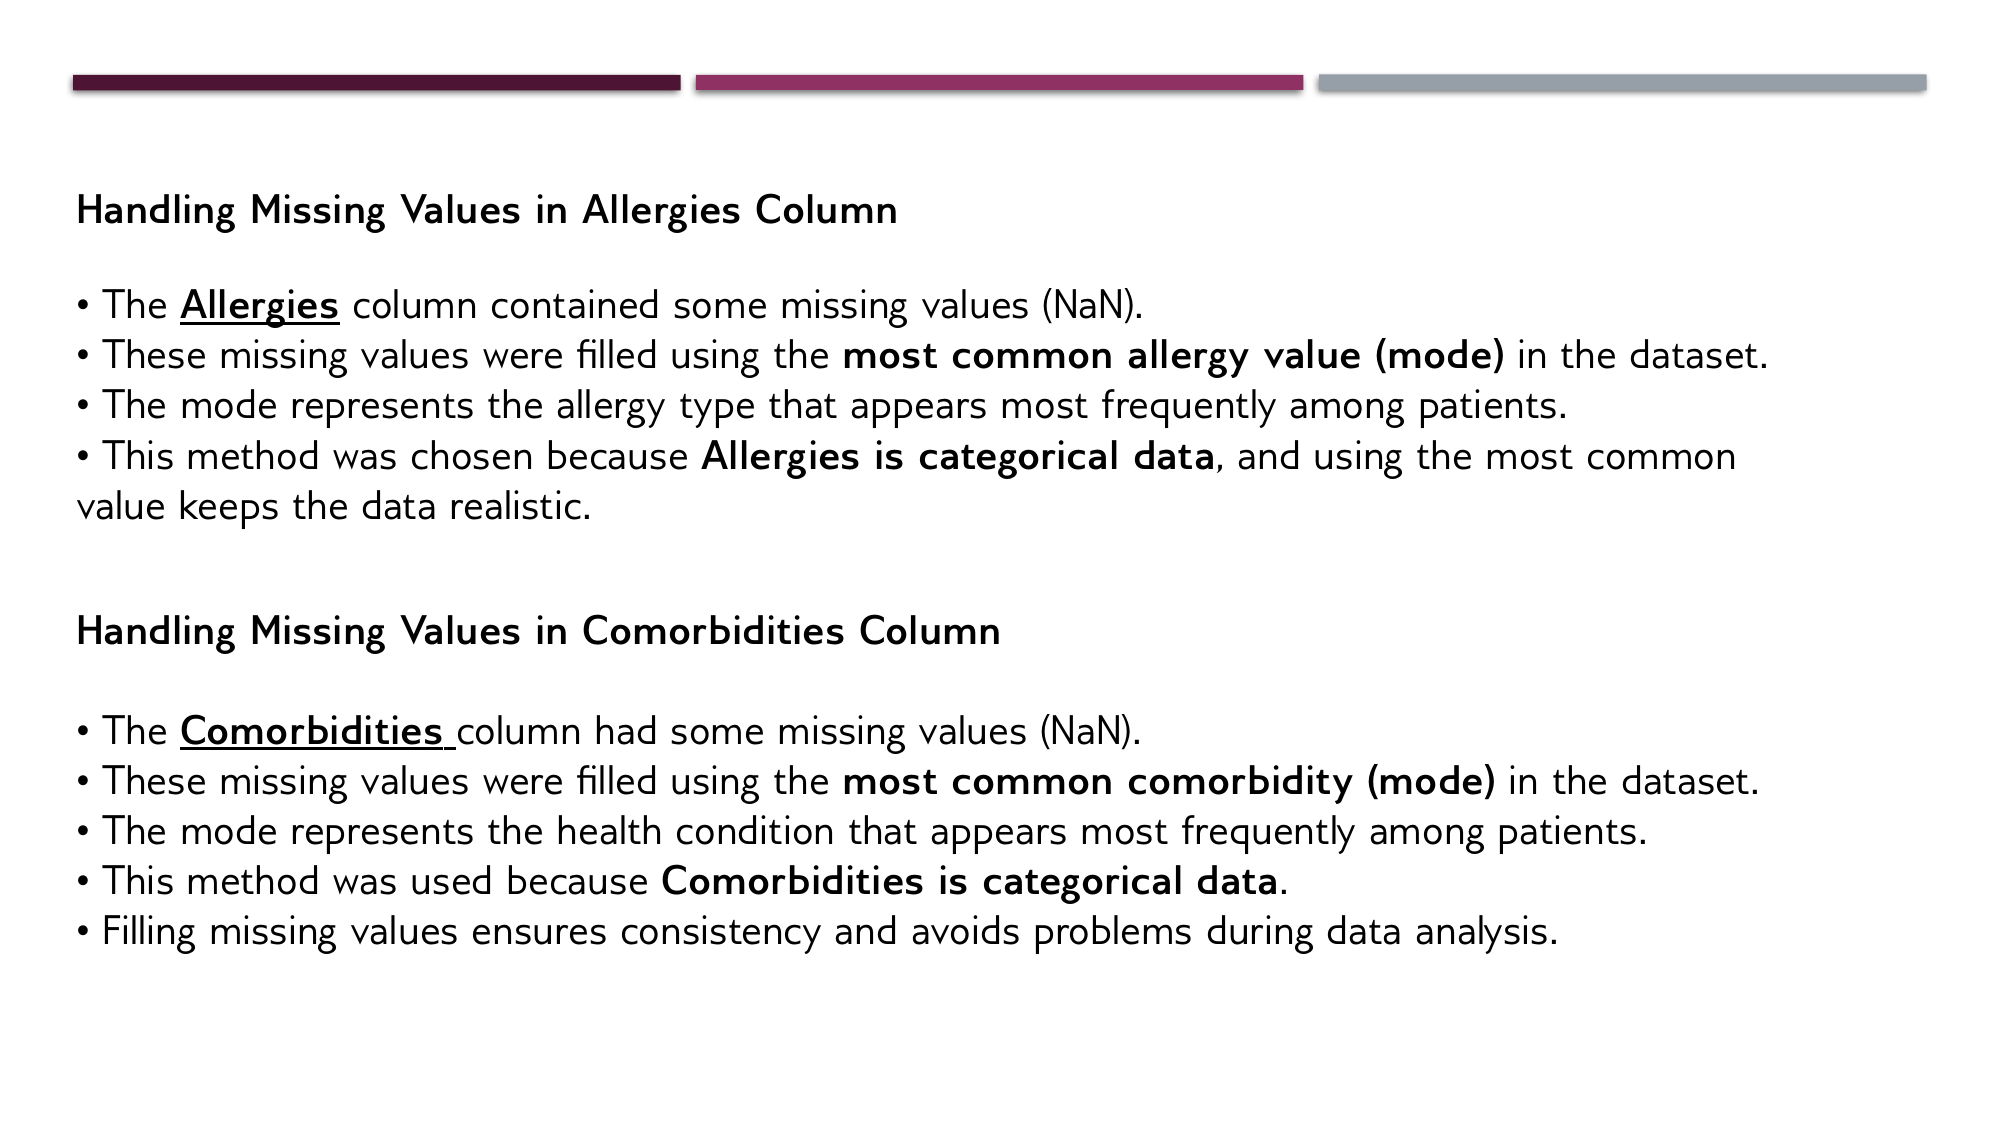

Handling Missing Values in Allergies Column

• The Allergies column contained some missing values (NaN).
• These missing values were filled using the most common allergy value (mode) in the dataset.
• The mode represents the allergy type that appears most frequently among patients.
• This method was chosen because Allergies is categorical data, and using the most common value keeps the data realistic.

Handling Missing Values in Comorbidities Column

• The Comorbidities column had some missing values (NaN).
• These missing values were filled using the most common comorbidity (mode) in the dataset.
• The mode represents the health condition that appears most frequently among patients.
• This method was used because Comorbidities is categorical data.
• Filling missing values ensures consistency and avoids problems during data analysis.